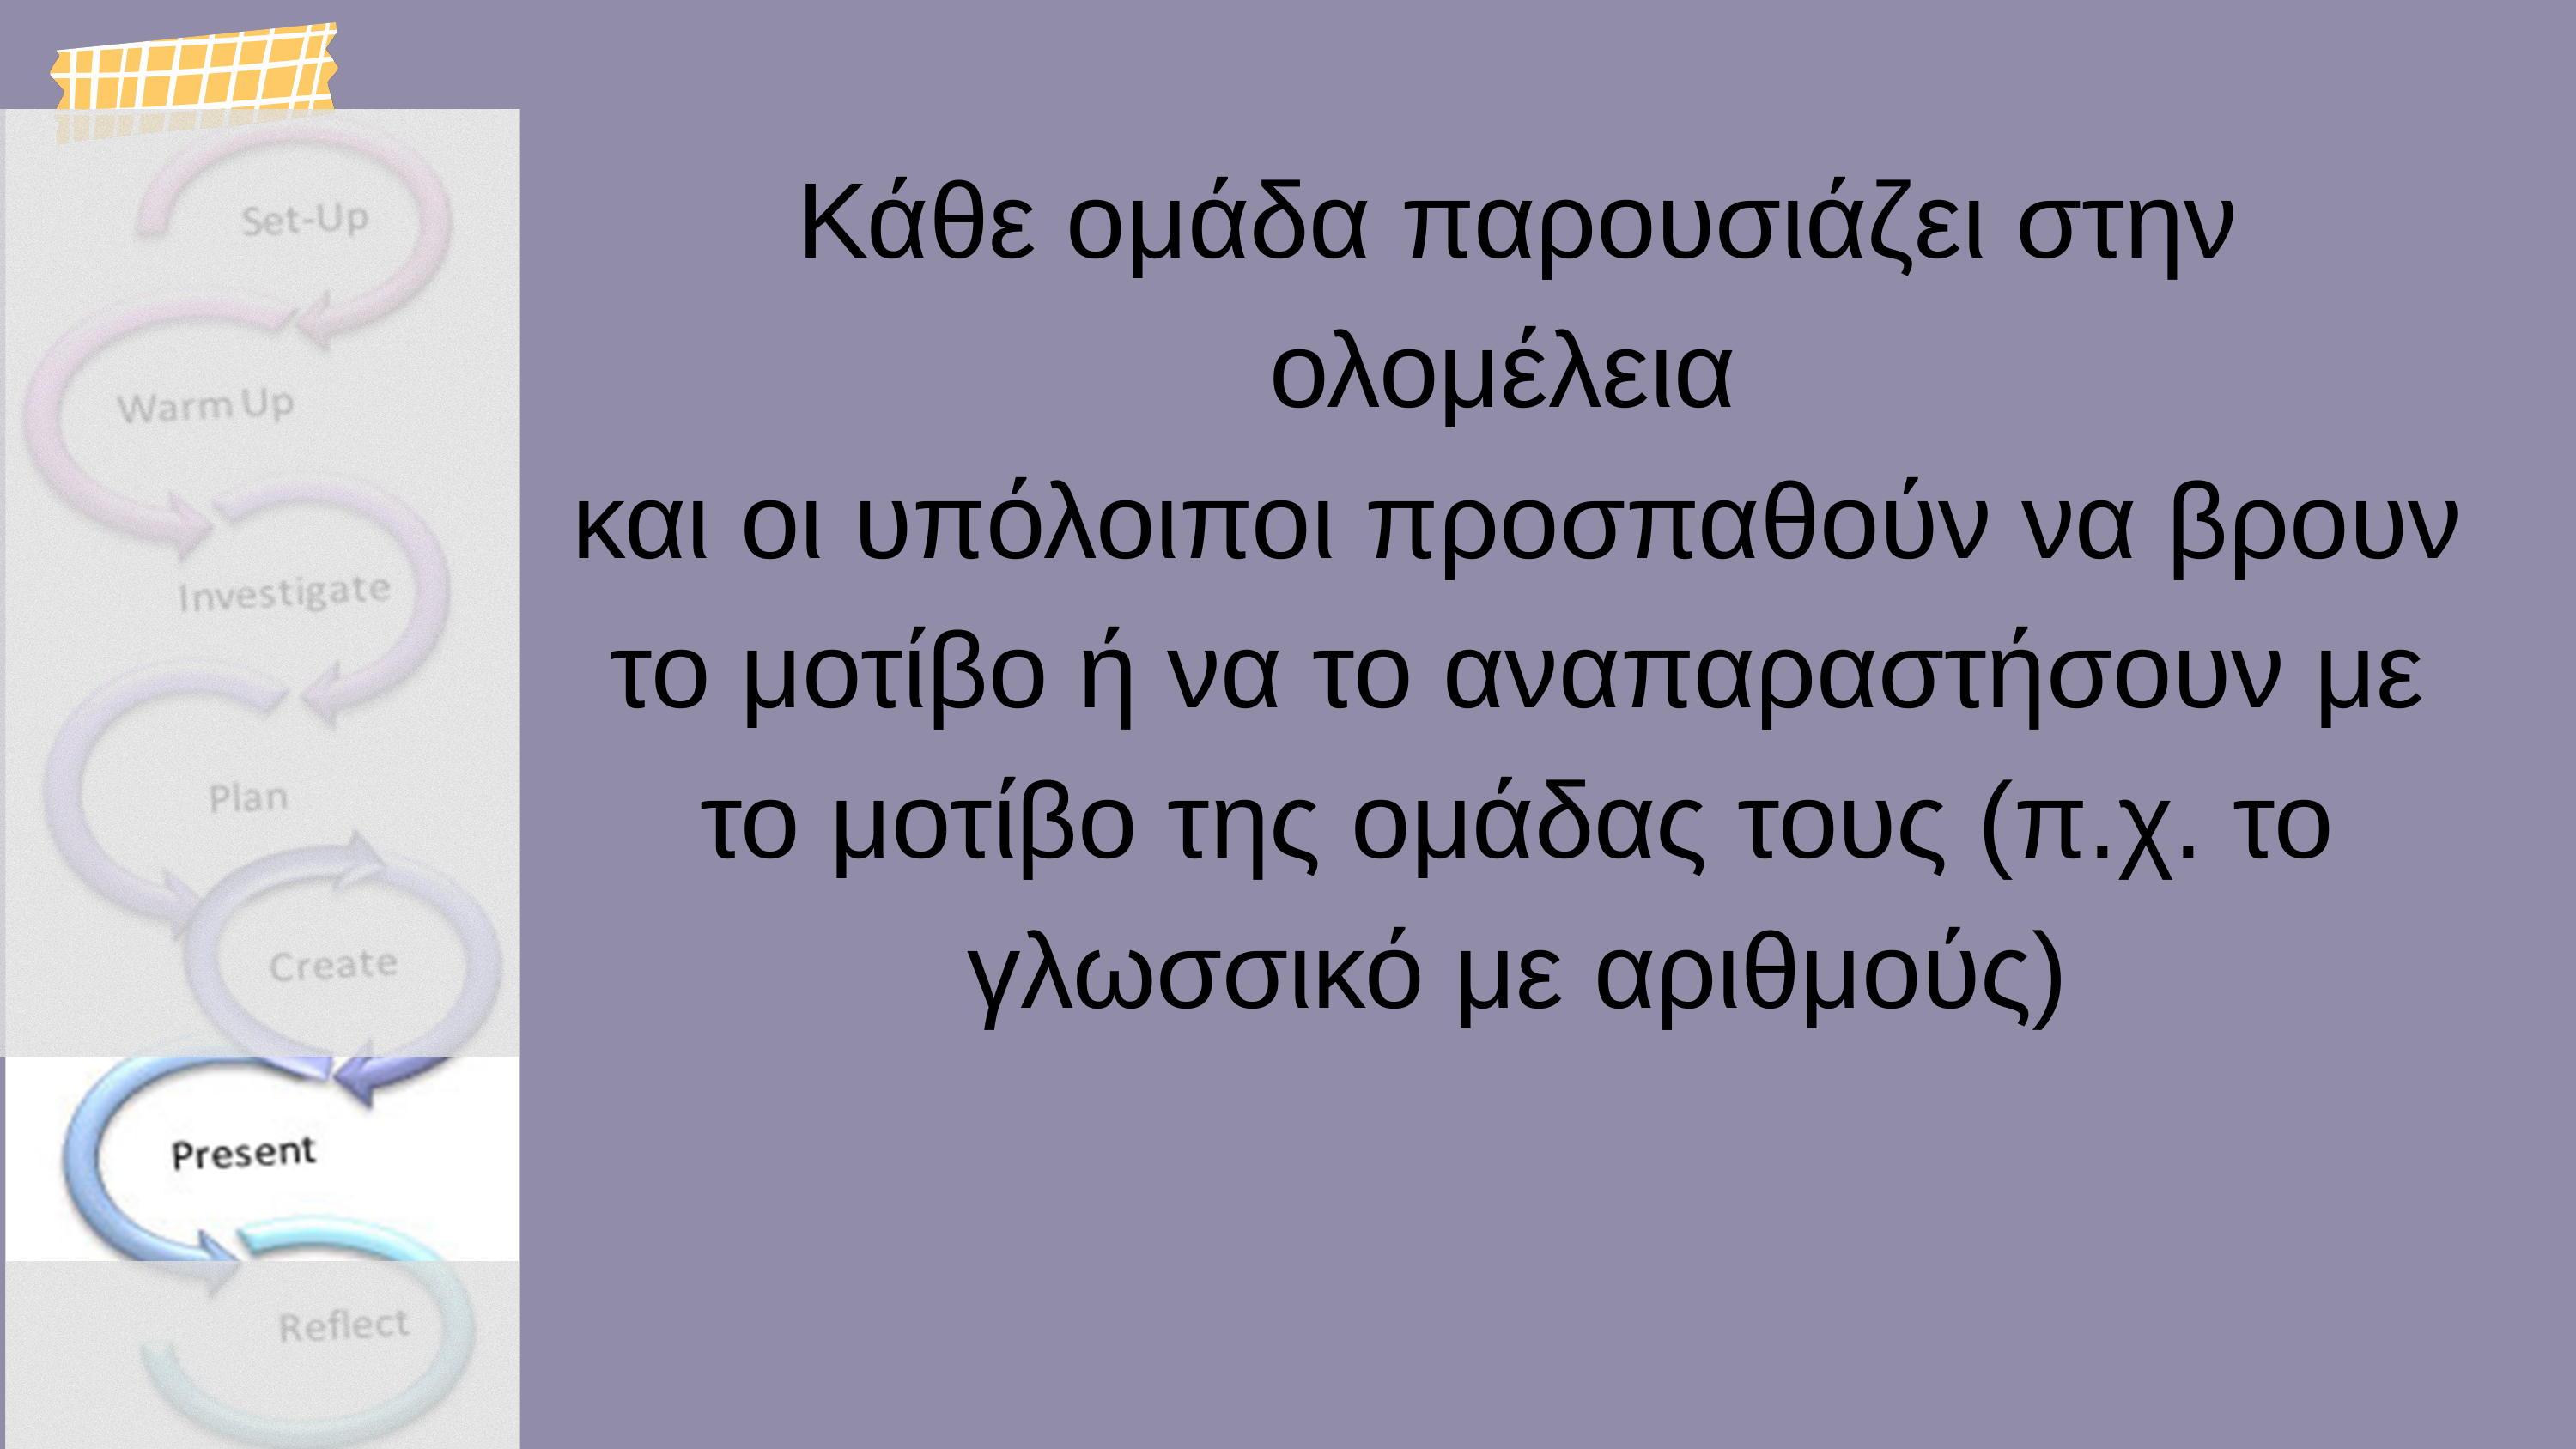

Κάθε ομάδα παρουσιάζει στην ολομέλεια
και οι υπόλοιποι προσπαθούν να βρουν το μοτίβο ή να το αναπαραστήσουν με το μοτίβο της ομάδας τους (π.χ. το γλωσσικό με αριθμούς)